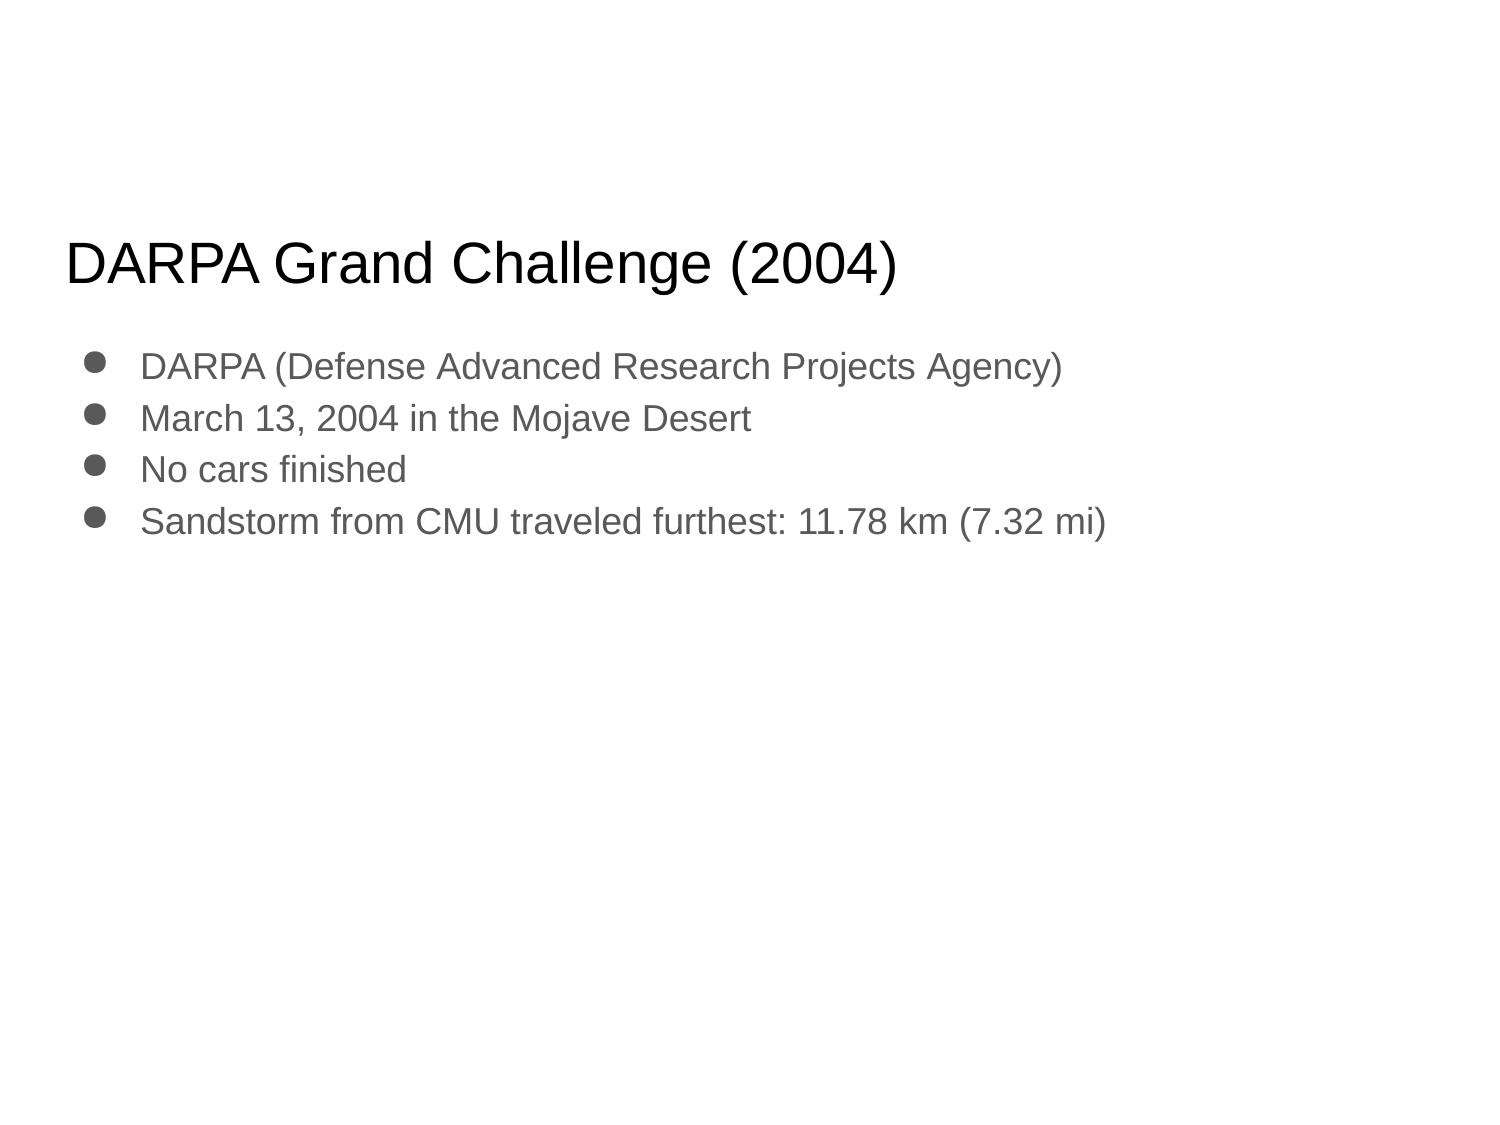

# DARPA Grand Challenge (2004)
DARPA (Defense Advanced Research Projects Agency)
March 13, 2004 in the Mojave Desert
No cars finished
Sandstorm from CMU traveled furthest: 11.78 km (7.32 mi)